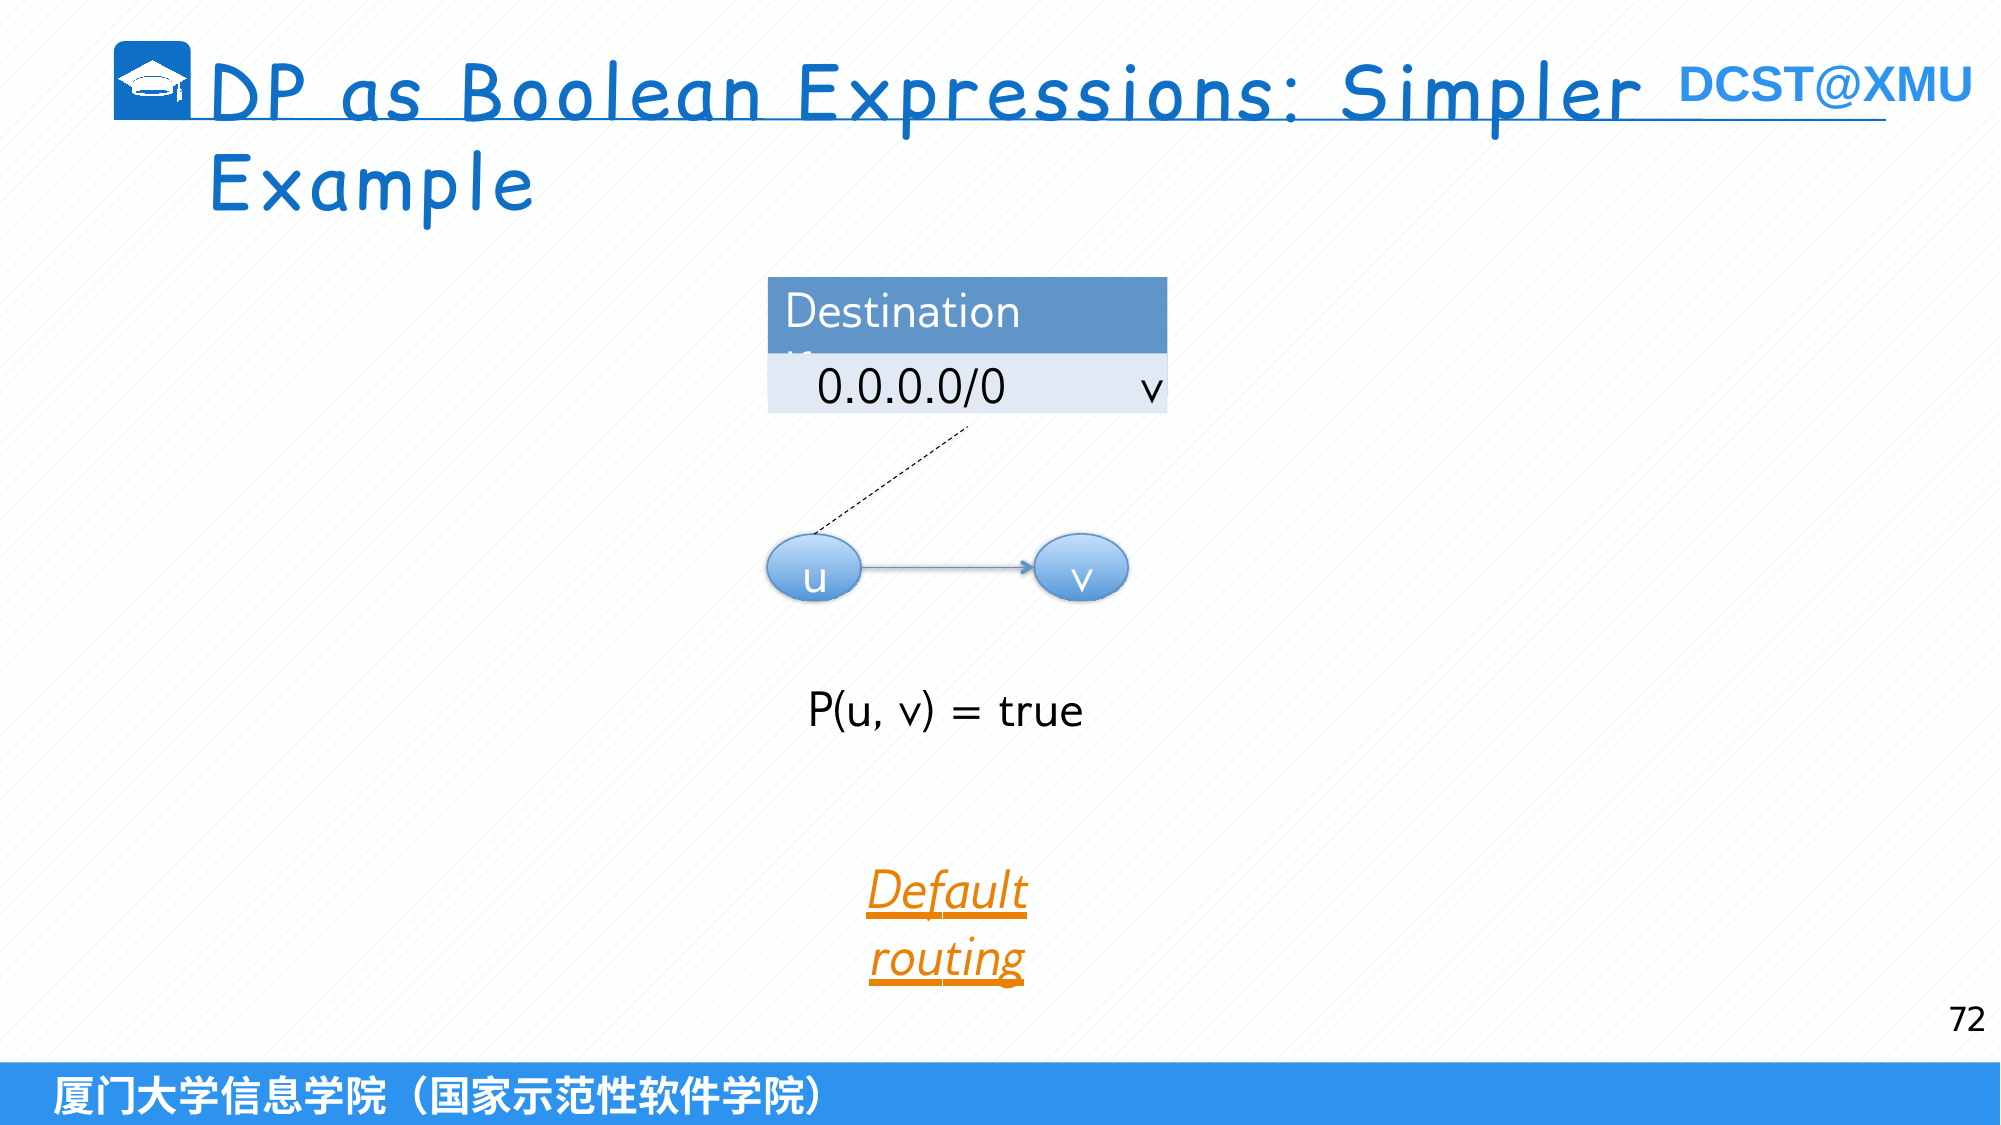

DP as Boolean Expressions: Simpler Example
Destination	Iface
0.0.0.0/0 	v

v
u

P(u, v) = true

Default routing
72